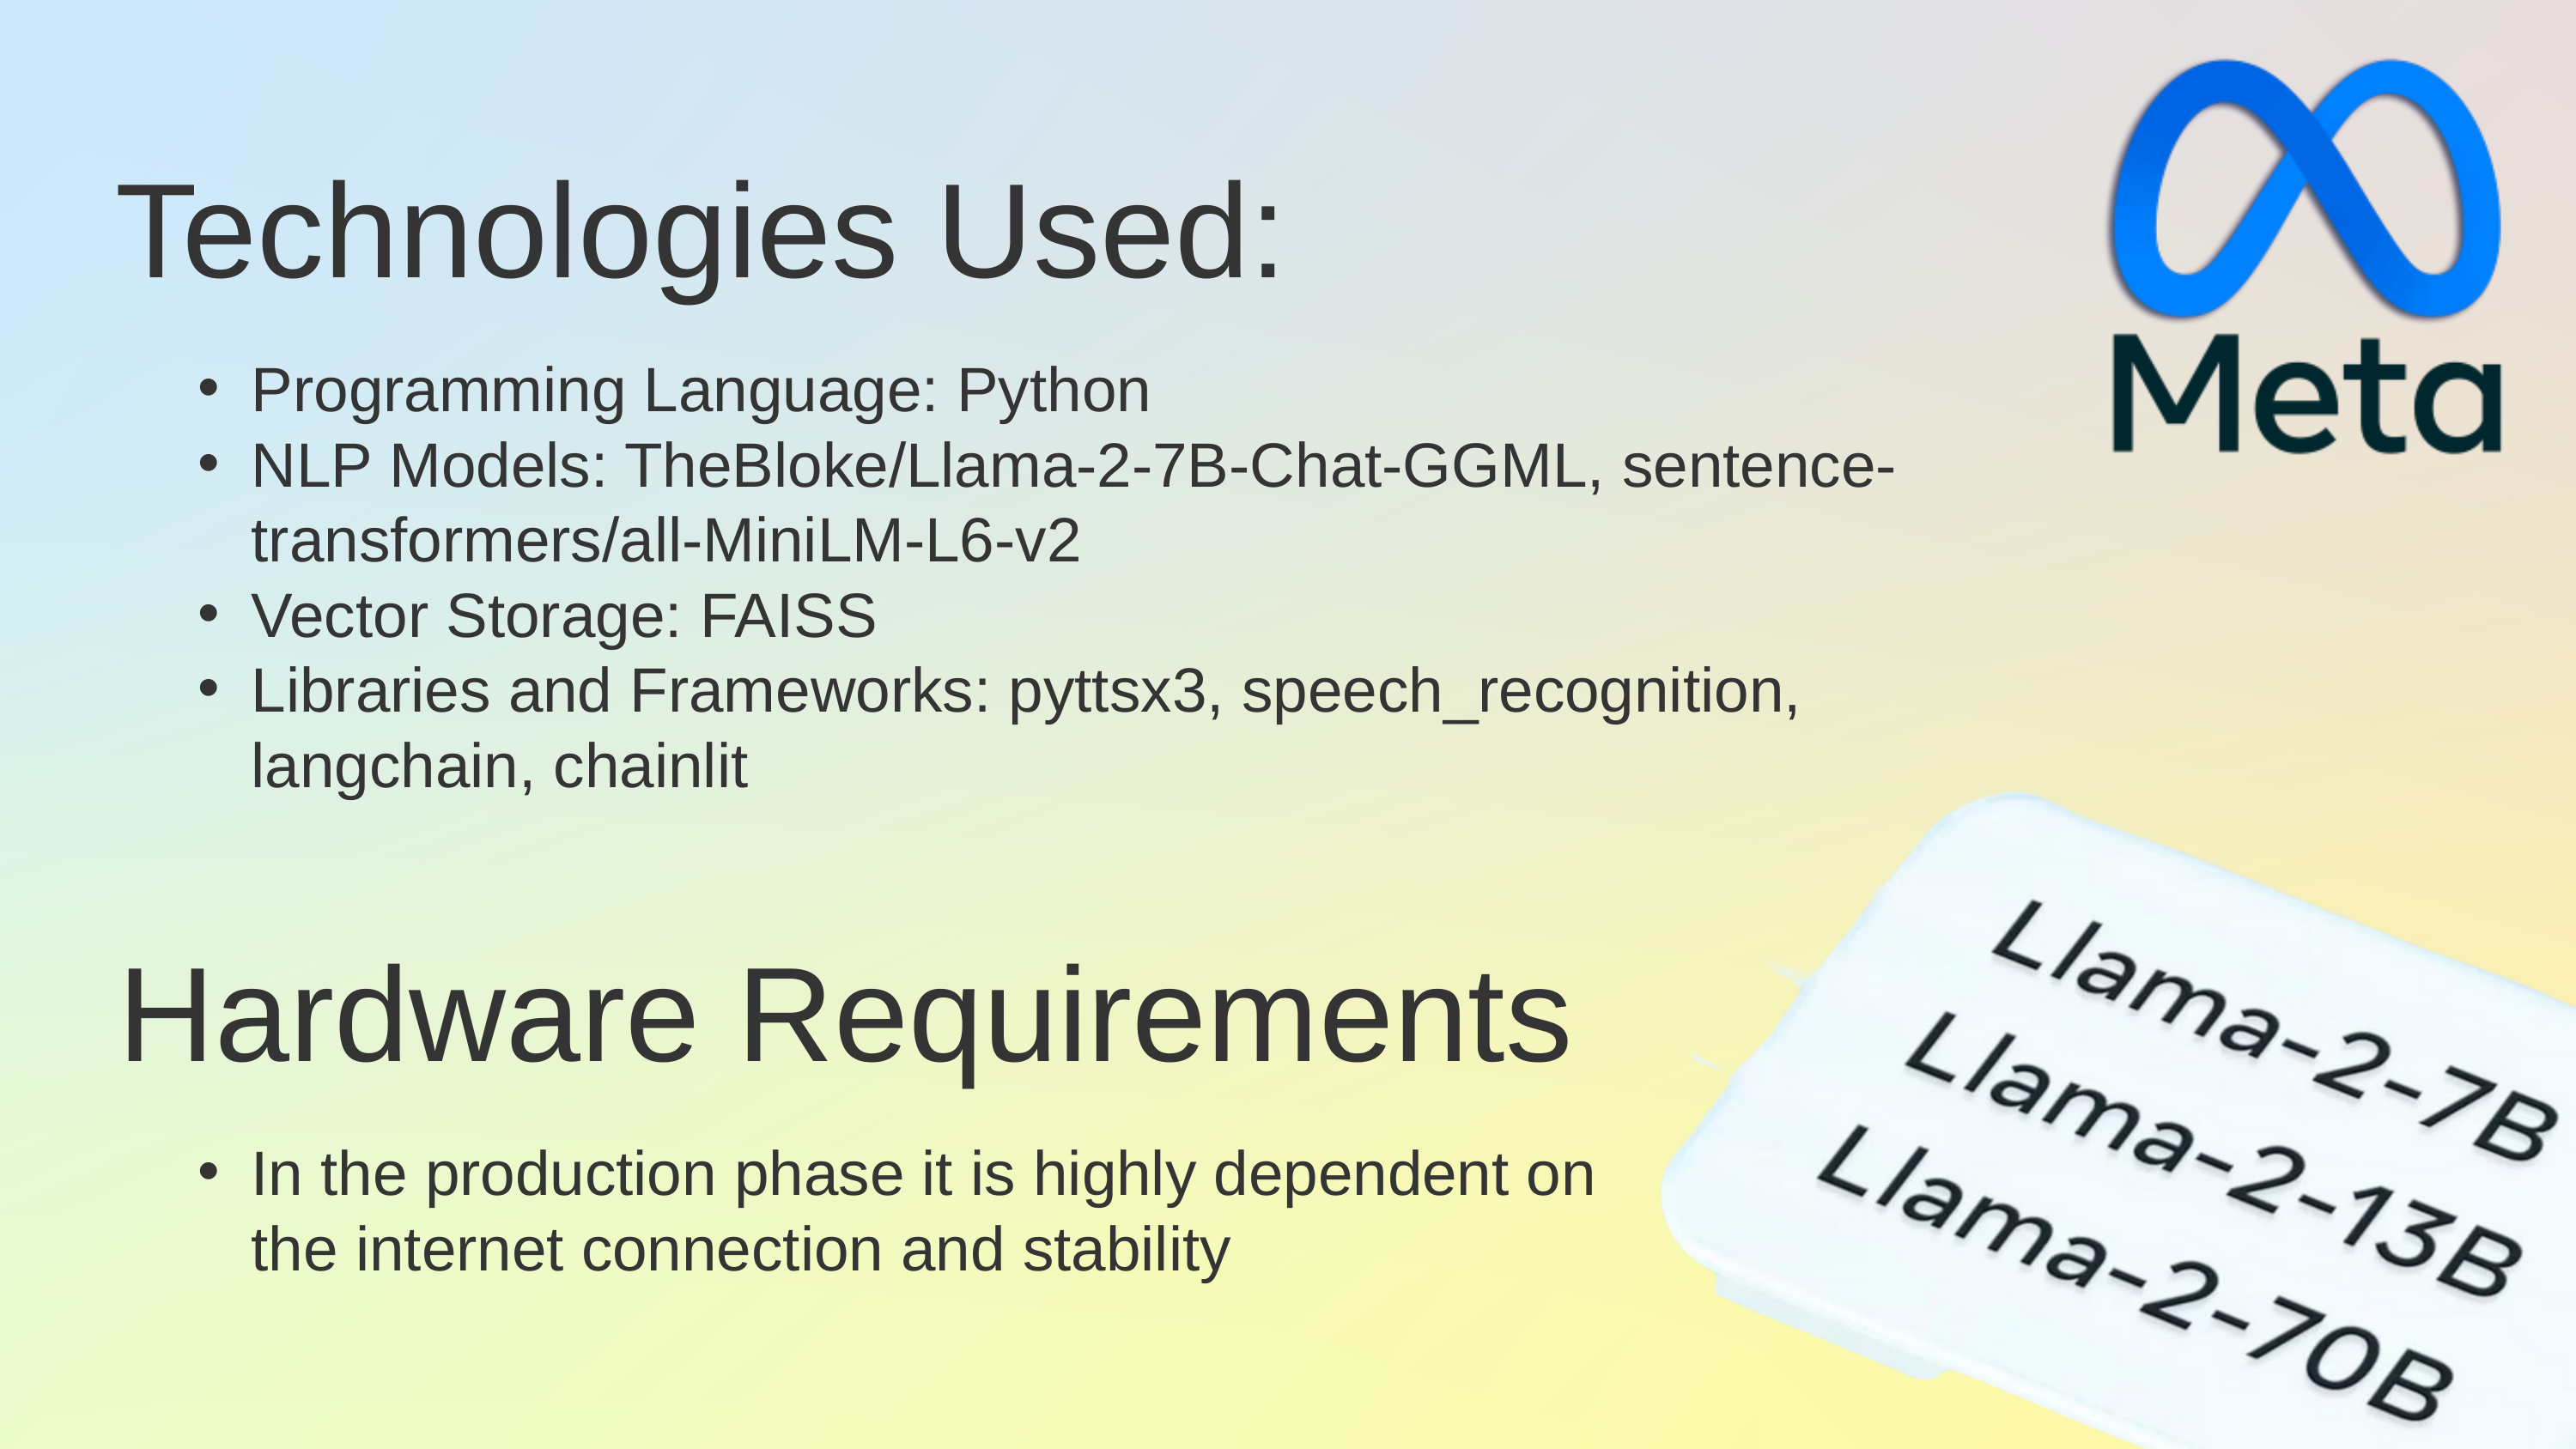

Technologies Used:
Programming Language: Python
NLP Models: TheBloke/Llama-2-7B-Chat-GGML, sentence-transformers/all-MiniLM-L6-v2
Vector Storage: FAISS
Libraries and Frameworks: pyttsx3, speech_recognition, langchain, chainlit

Hardware Requirements
In the production phase it is highly dependent on the internet connection and stability